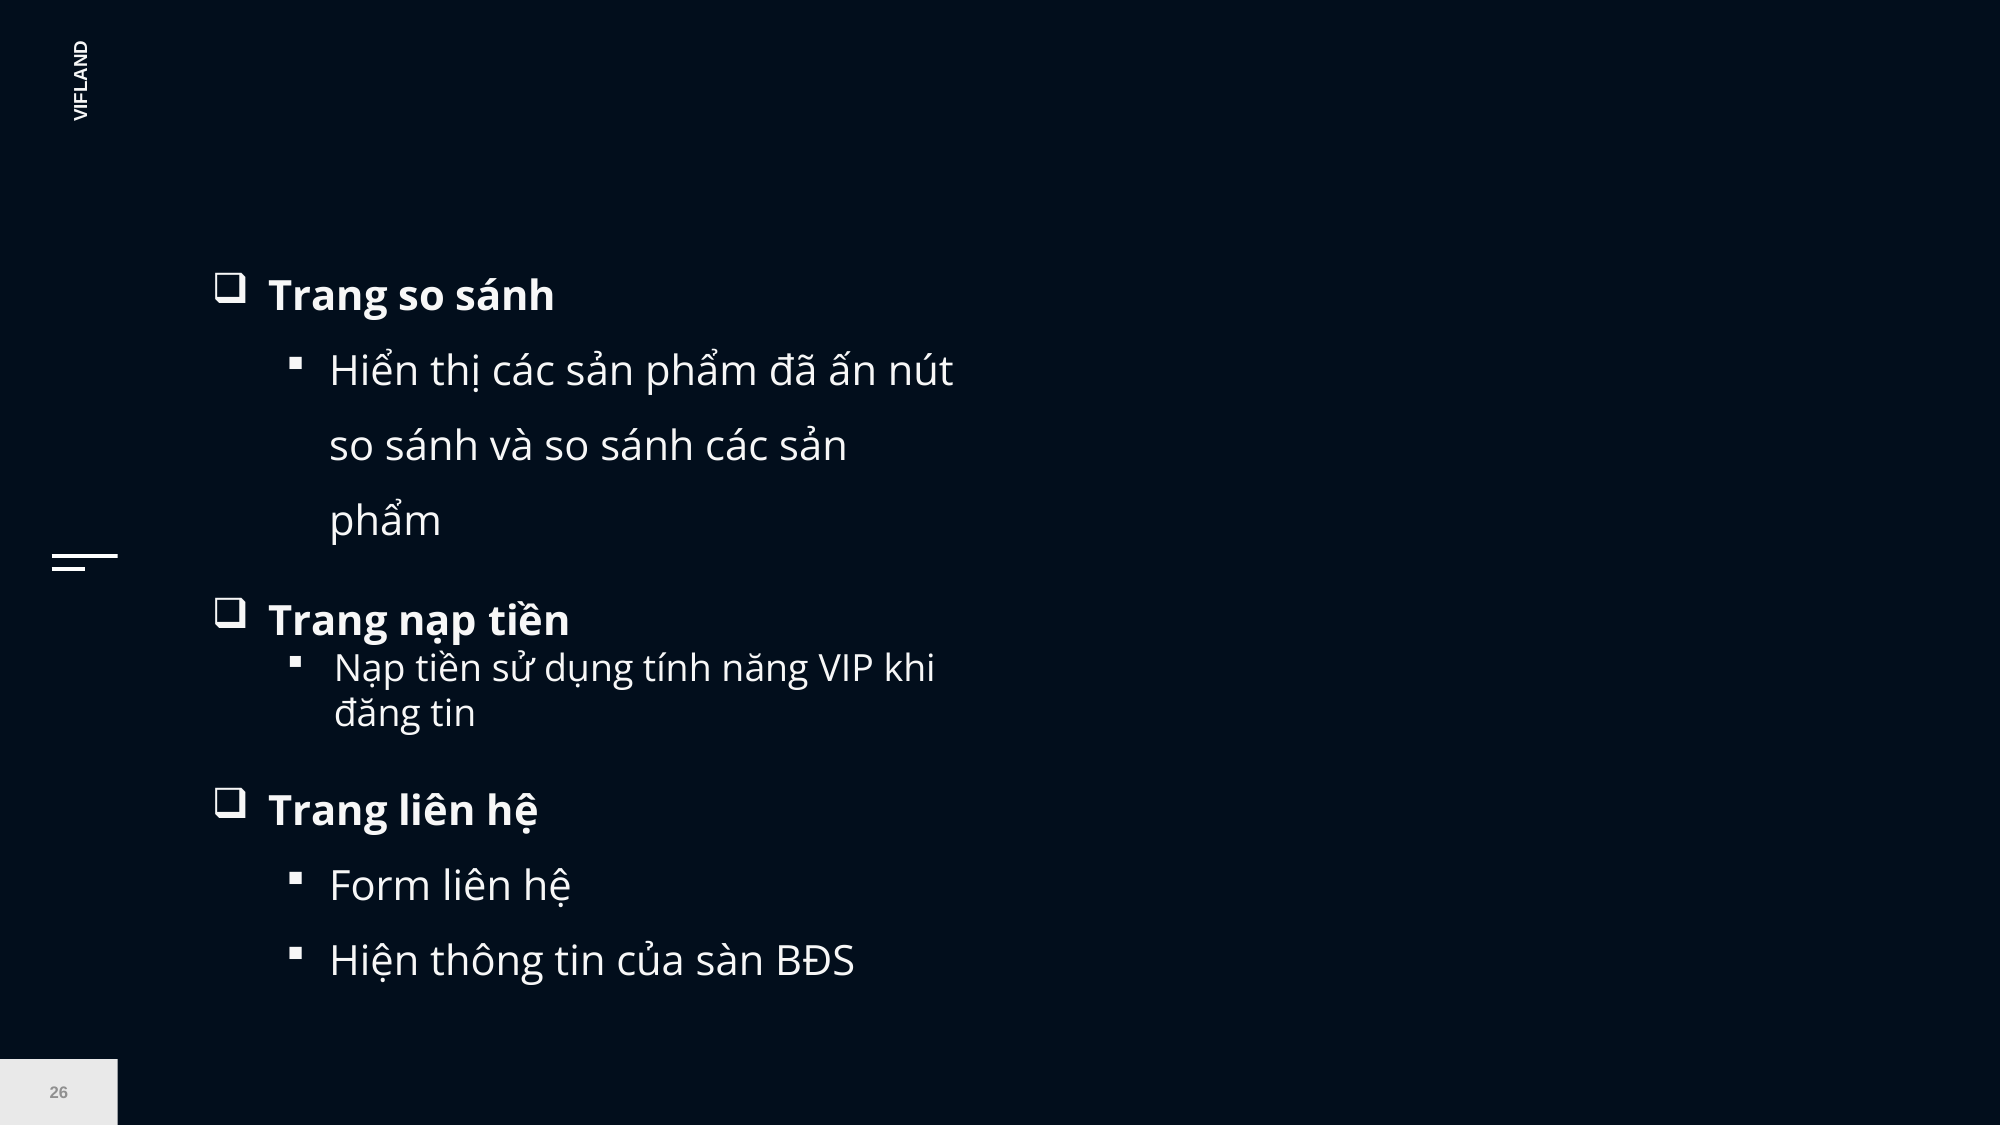

Trang so sánh
Hiển thị các sản phẩm đã ấn nút so sánh và so sánh các sản phẩm
Trang nạp tiền
Nạp tiền sử dụng tính năng VIP khi đăng tin
Trang liên hệ
Form liên hệ
Hiện thông tin của sàn BĐS